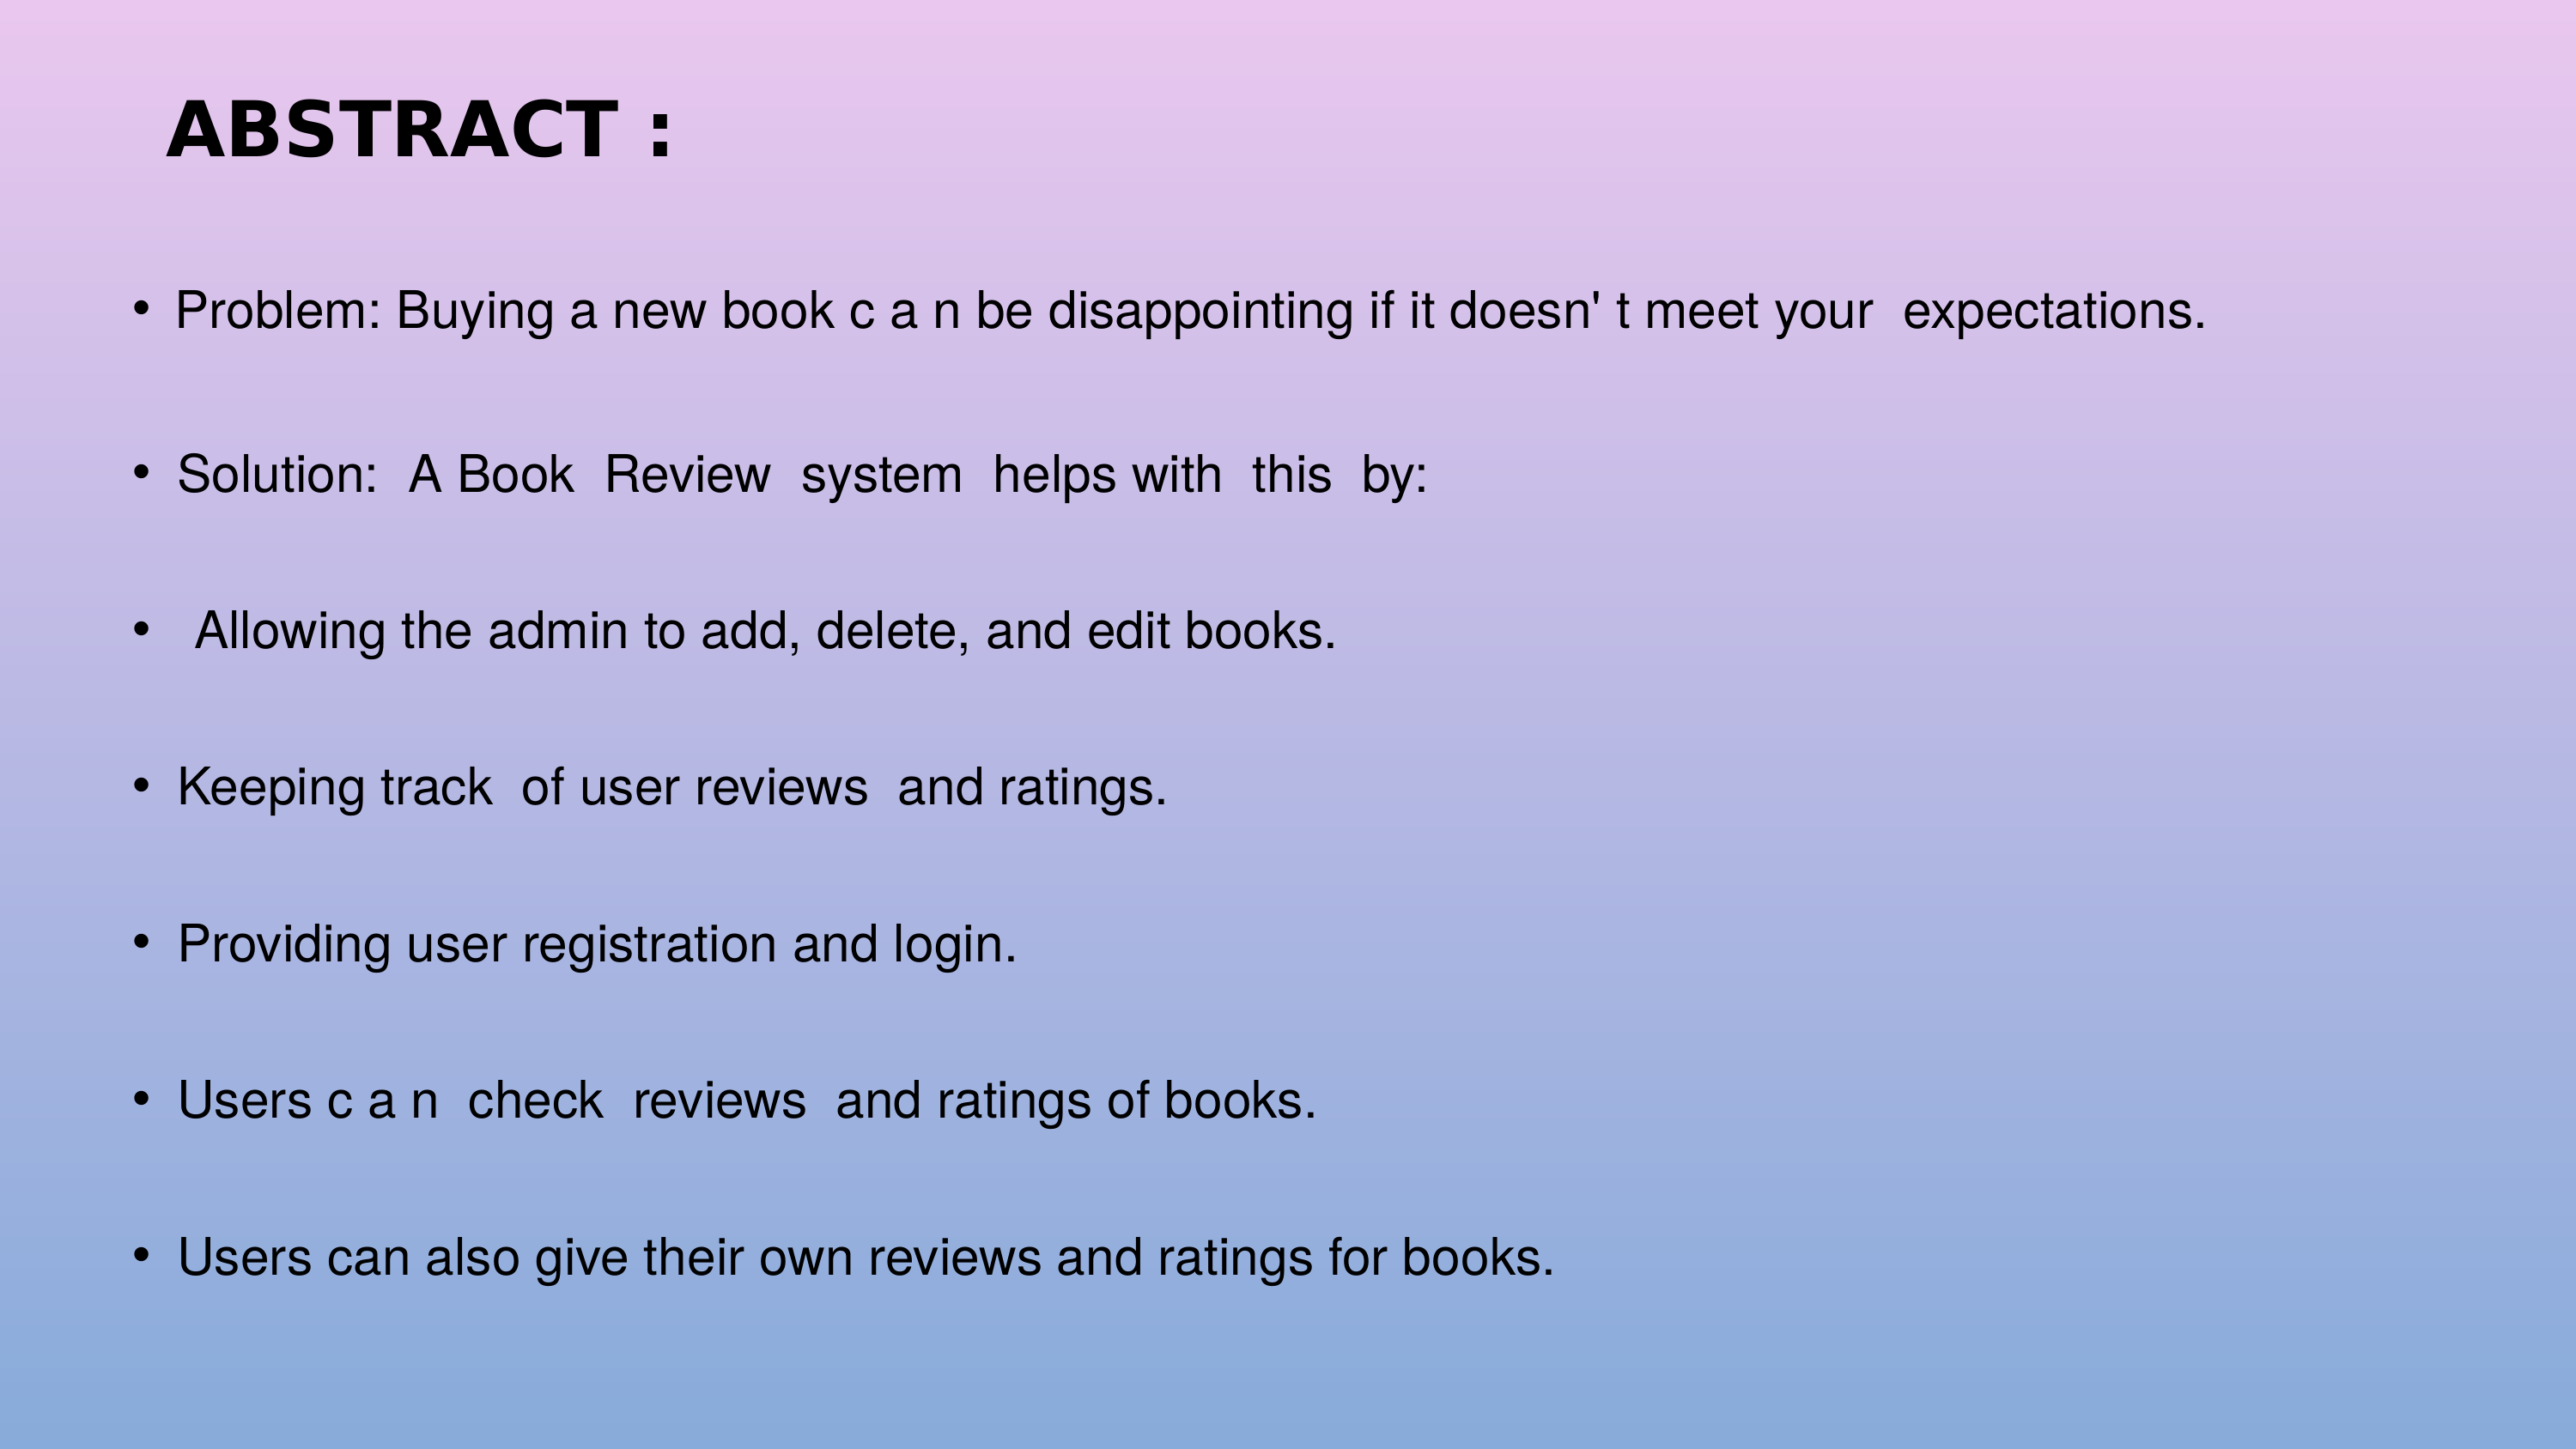

# ABSTRACT :
Problem: Buying a new book c a n be disappointing if it doesn' t meet your  expectations.

Solution:  A Book  Review  system  helps with  this  by:

Allowing the admin to add, delete, and edit books.

Keeping track  of user reviews  and ratings.

Providing user registration and login.

Users c a n  check  reviews  and ratings of books.

Users can also give their own reviews and ratings for books.